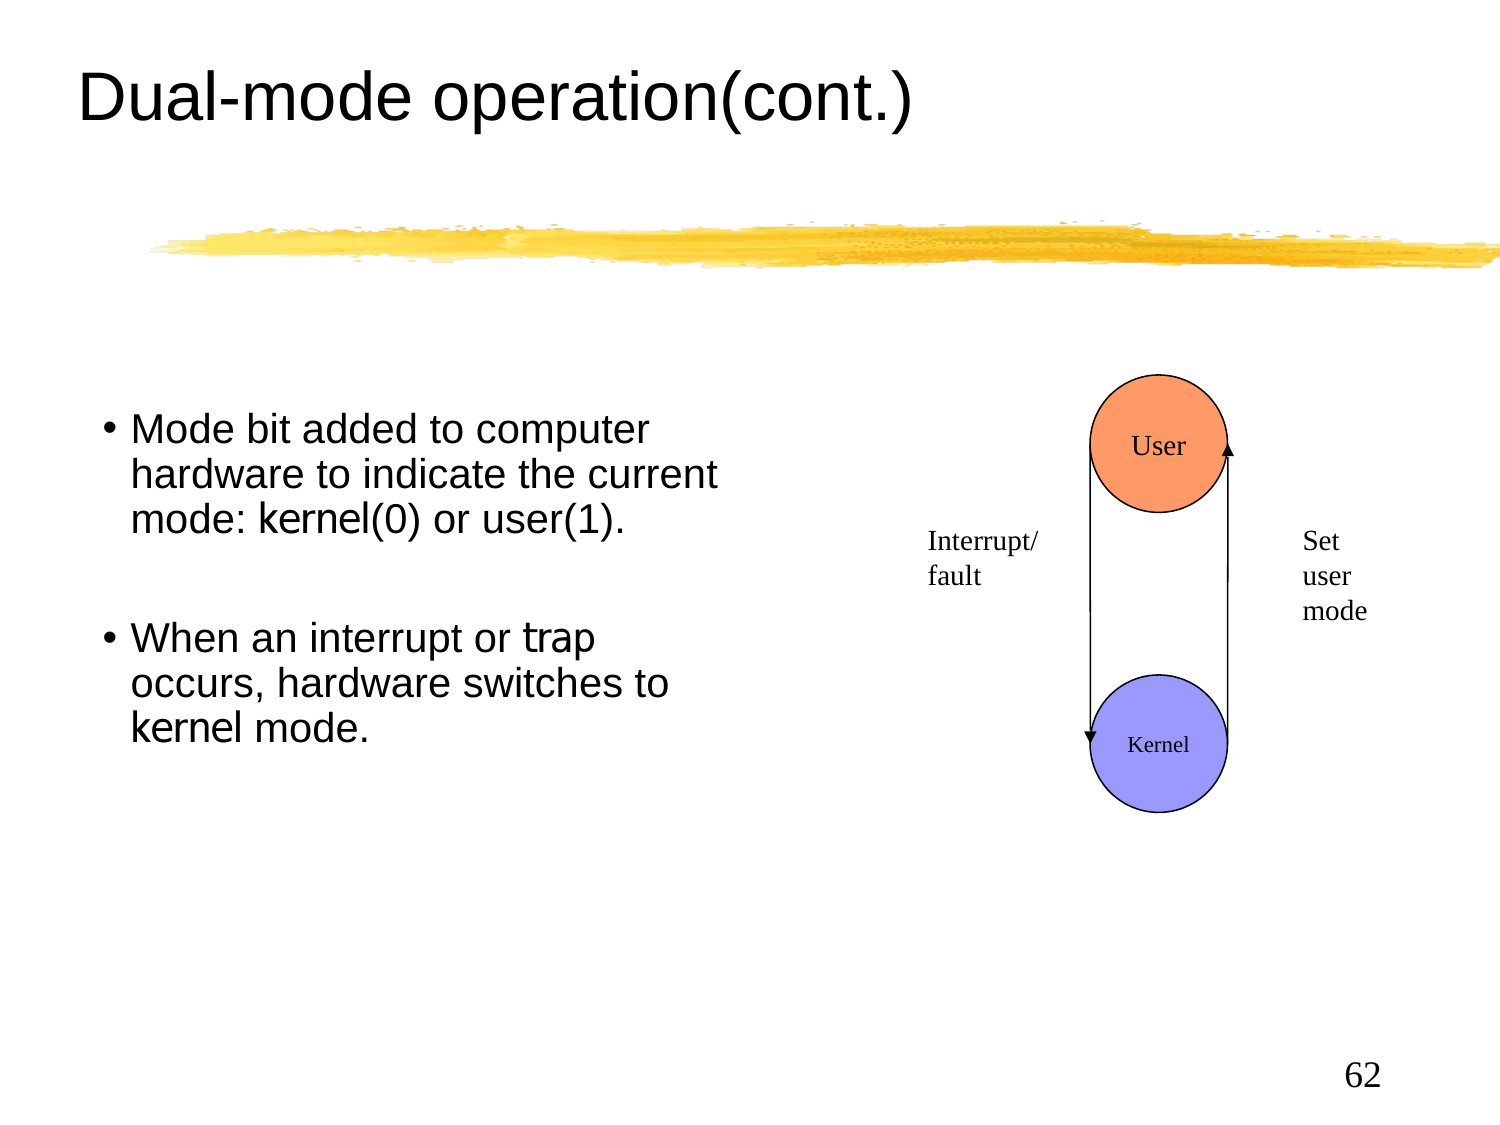

# Dual-mode operation(cont.)
User
Mode bit added to computer hardware to indicate the current mode: kernel(0) or user(1).

When an interrupt or trap occurs, hardware switches to kernel mode.

Interrupt/
fault
Set
user
mode
Kernel
62